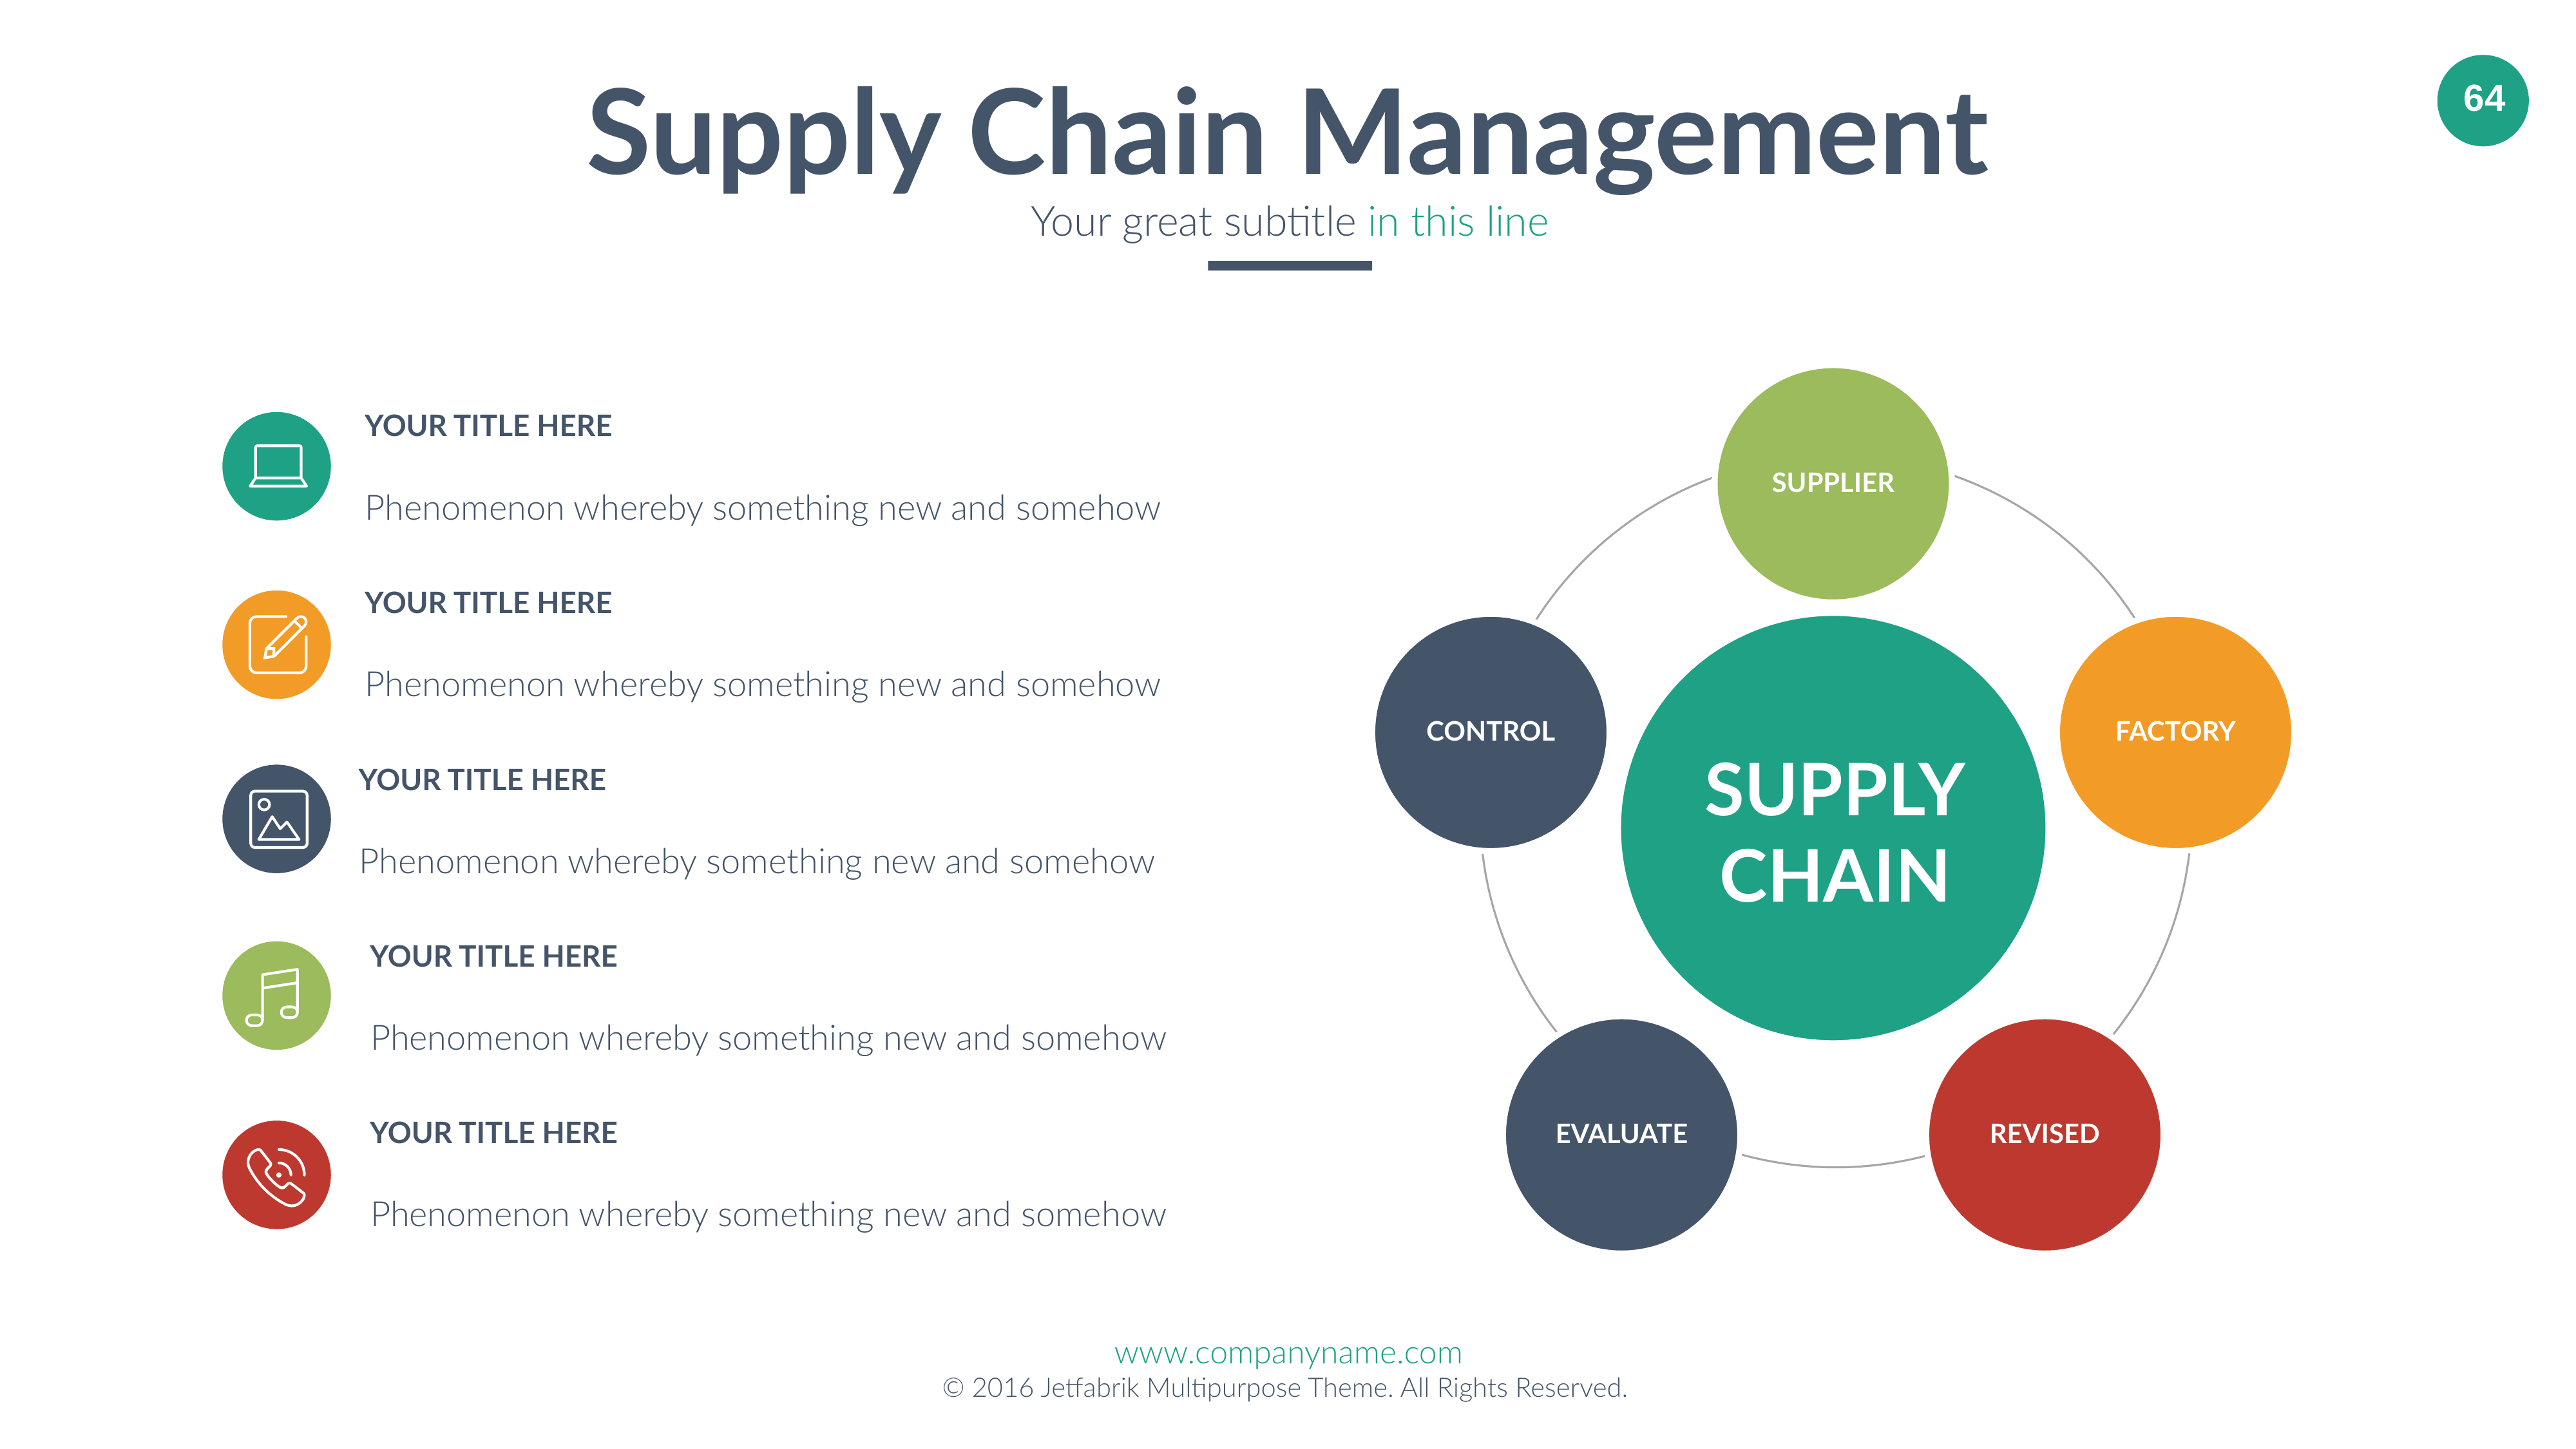

Supply Chain Management
Your great subtitle in this line

SUPPLIER
YOUR TITLE HERE

Phenomenon whereby something new and somehow
YOUR TITLE HERE

CONTROL
FACTORY

Phenomenon whereby something new and somehow
SUPPLY
CHAIN
YOUR TITLE HERE

Phenomenon whereby something new and somehow
YOUR TITLE HERE

Phenomenon whereby something new and somehow
EVALUATE
REVISED
YOUR TITLE HERE

Phenomenon whereby something new and somehow